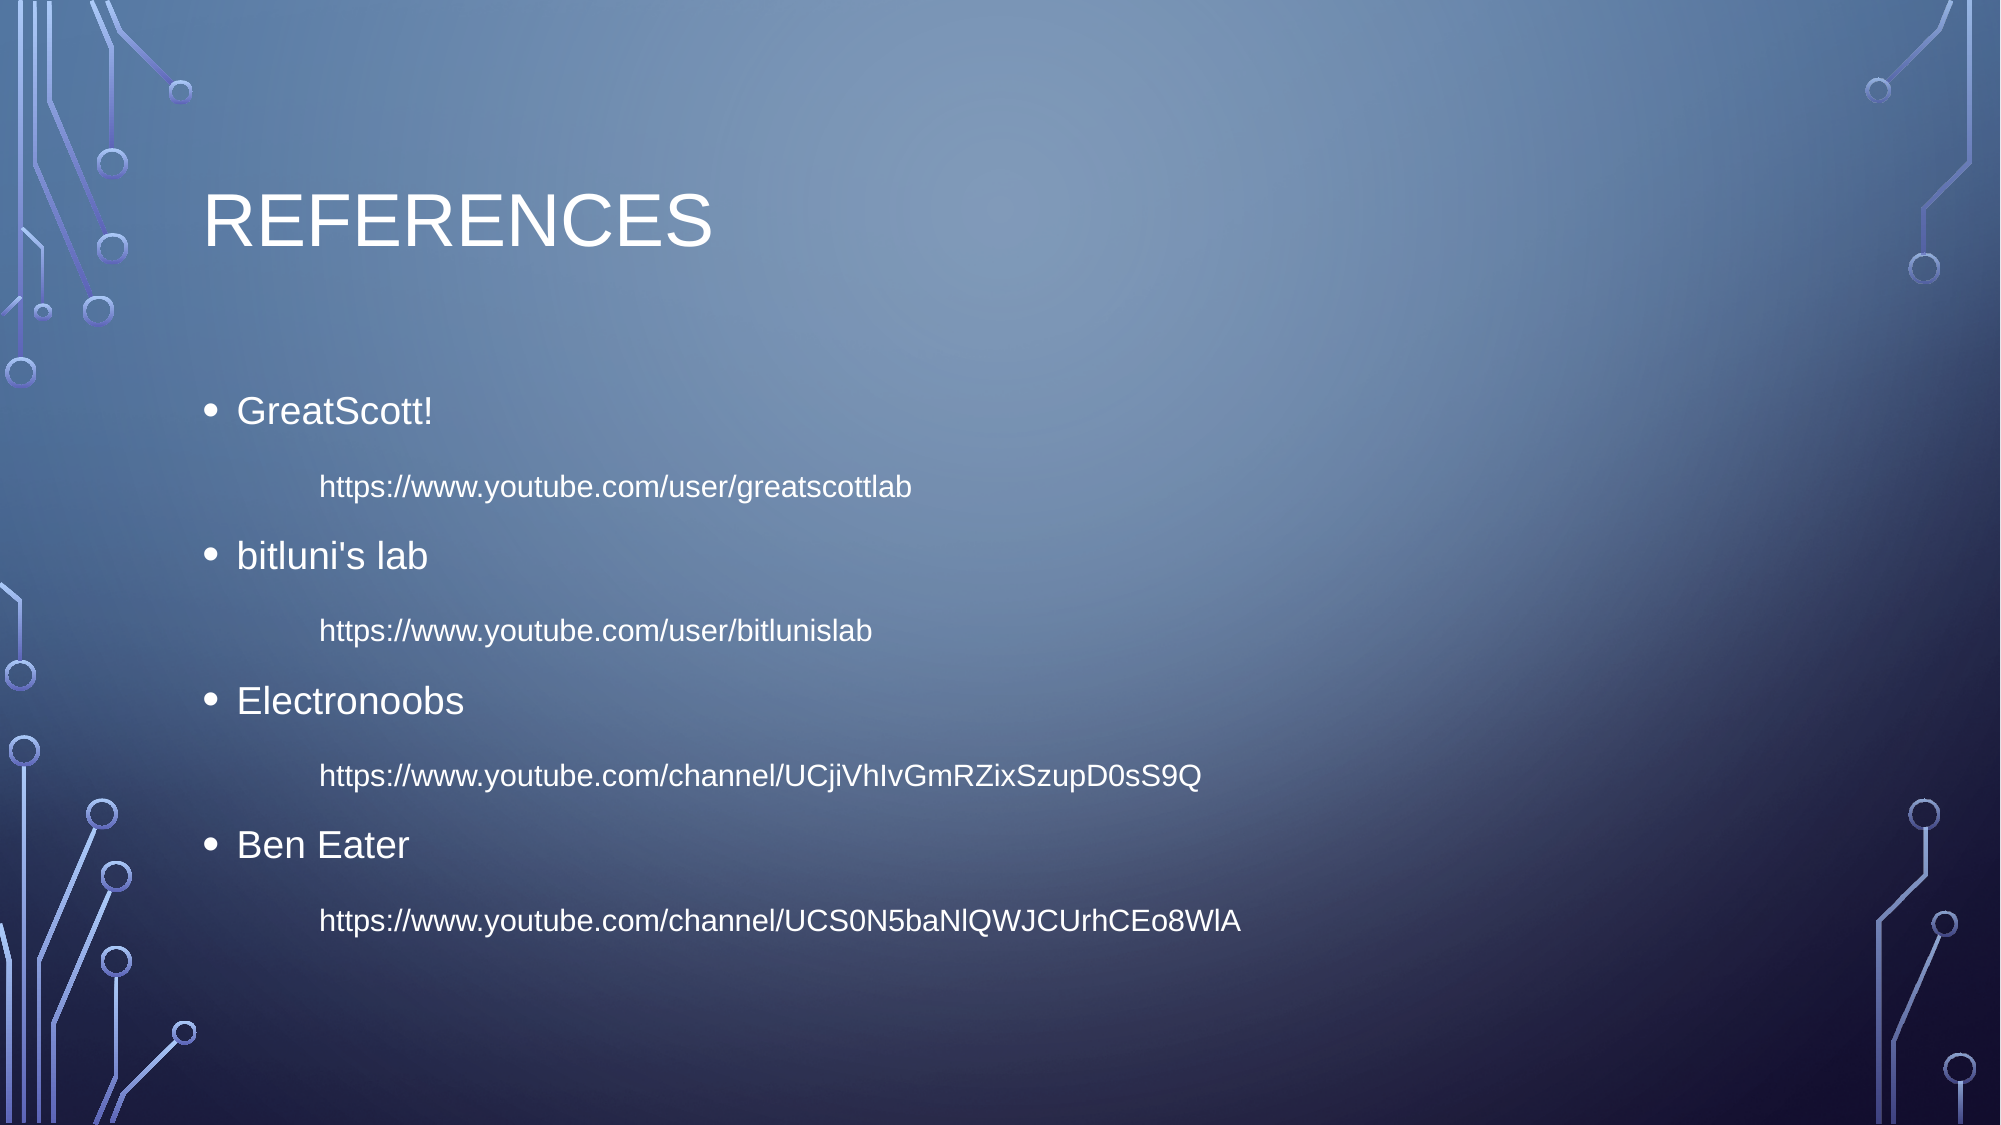

# References
GreatScott!
	https://www.youtube.com/user/greatscottlab
bitluni's lab
	https://www.youtube.com/user/bitlunislab
Electronoobs
	https://www.youtube.com/channel/UCjiVhIvGmRZixSzupD0sS9Q
Ben Eater
	https://www.youtube.com/channel/UCS0N5baNlQWJCUrhCEo8WlA